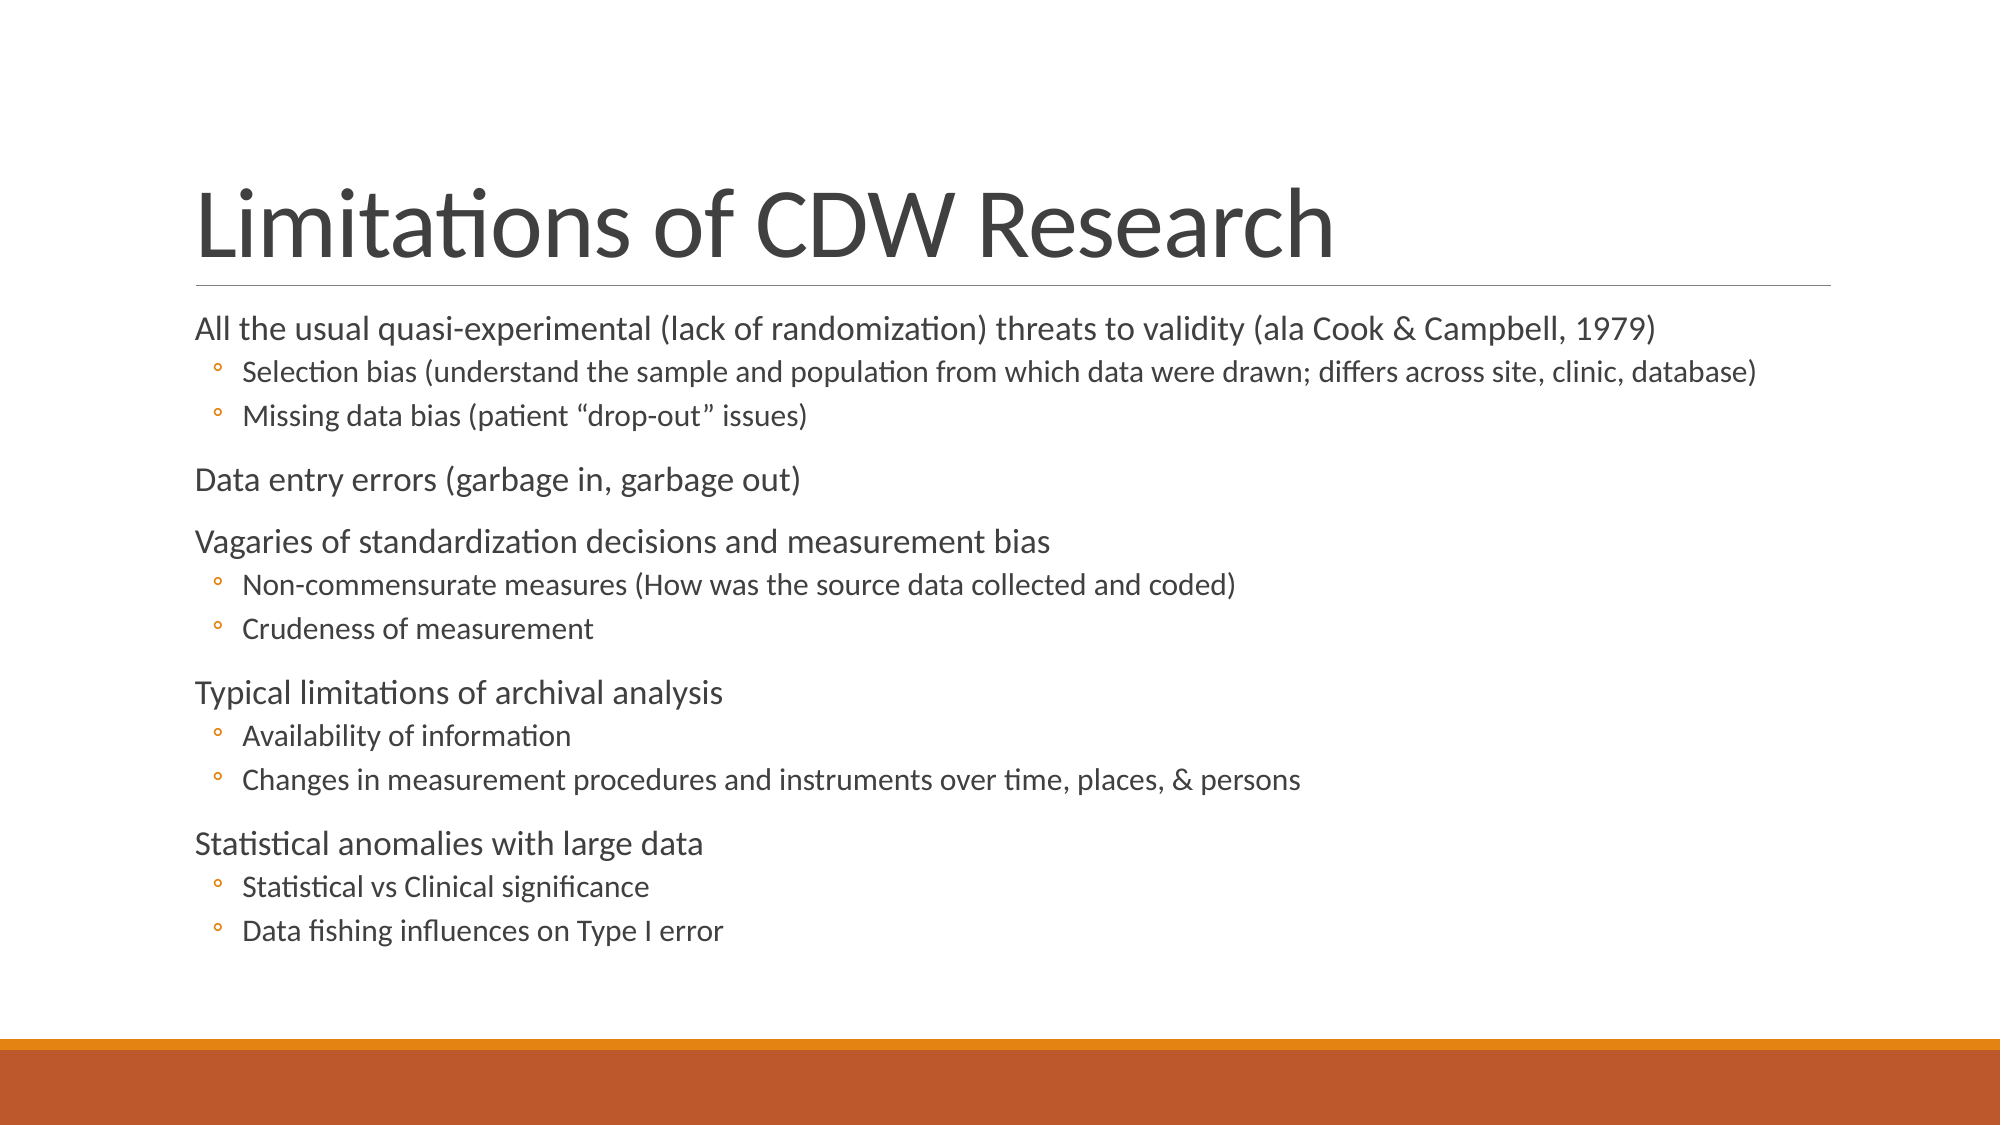

# Limitations of CDW Research
All the usual quasi-experimental (lack of randomization) threats to validity (ala Cook & Campbell, 1979)
Selection bias (understand the sample and population from which data were drawn; differs across site, clinic, database)
Missing data bias (patient “drop-out” issues)
Data entry errors (garbage in, garbage out)
Vagaries of standardization decisions and measurement bias
Non-commensurate measures (How was the source data collected and coded)
Crudeness of measurement
Typical limitations of archival analysis
Availability of information
Changes in measurement procedures and instruments over time, places, & persons
Statistical anomalies with large data
Statistical vs Clinical significance
Data fishing influences on Type I error